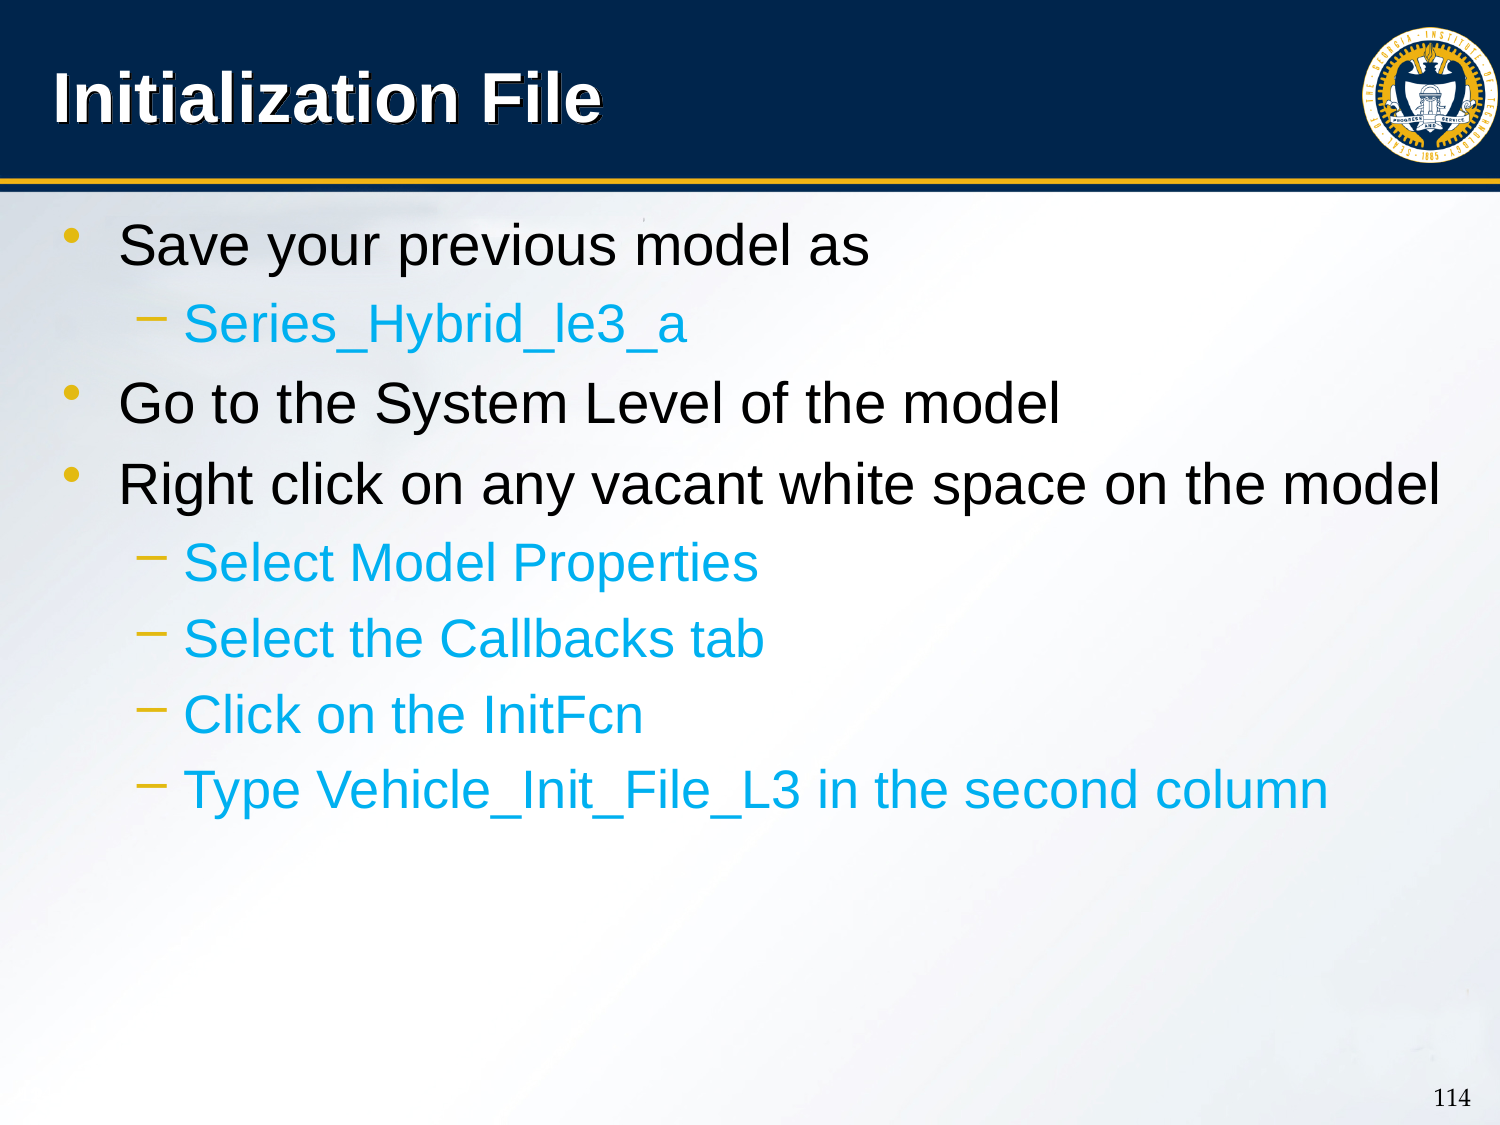

# Initialization File

Save your previous model as
Series_Hybrid_le3_a
Go to the System Level of the model
Right click on any vacant white space on the model
Select Model Properties
Select the Callbacks tab
Click on the InitFcn
Type Vehicle_Init_File_L3 in the second column